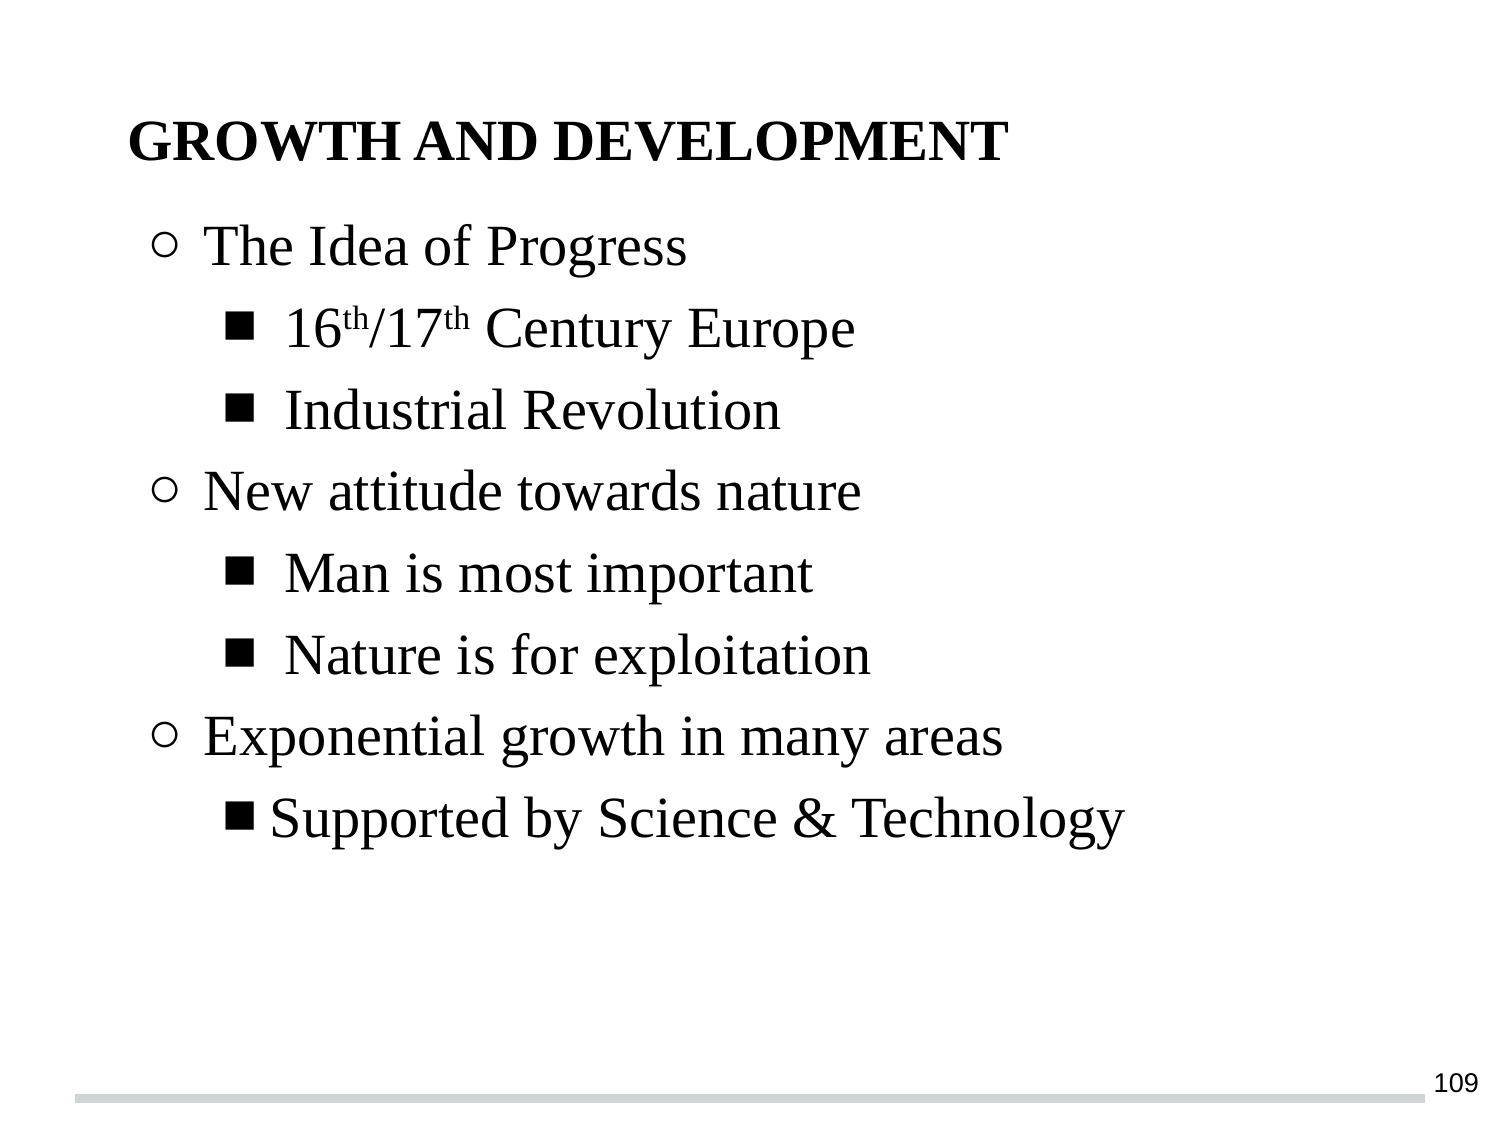

# GROWTH AND DEVELOPMENT
The Idea of Progress
 16th/17th Century Europe
 Industrial Revolution
New attitude towards nature
 Man is most important
 Nature is for exploitation
Exponential growth in many areas
Supported by Science & Technology
109